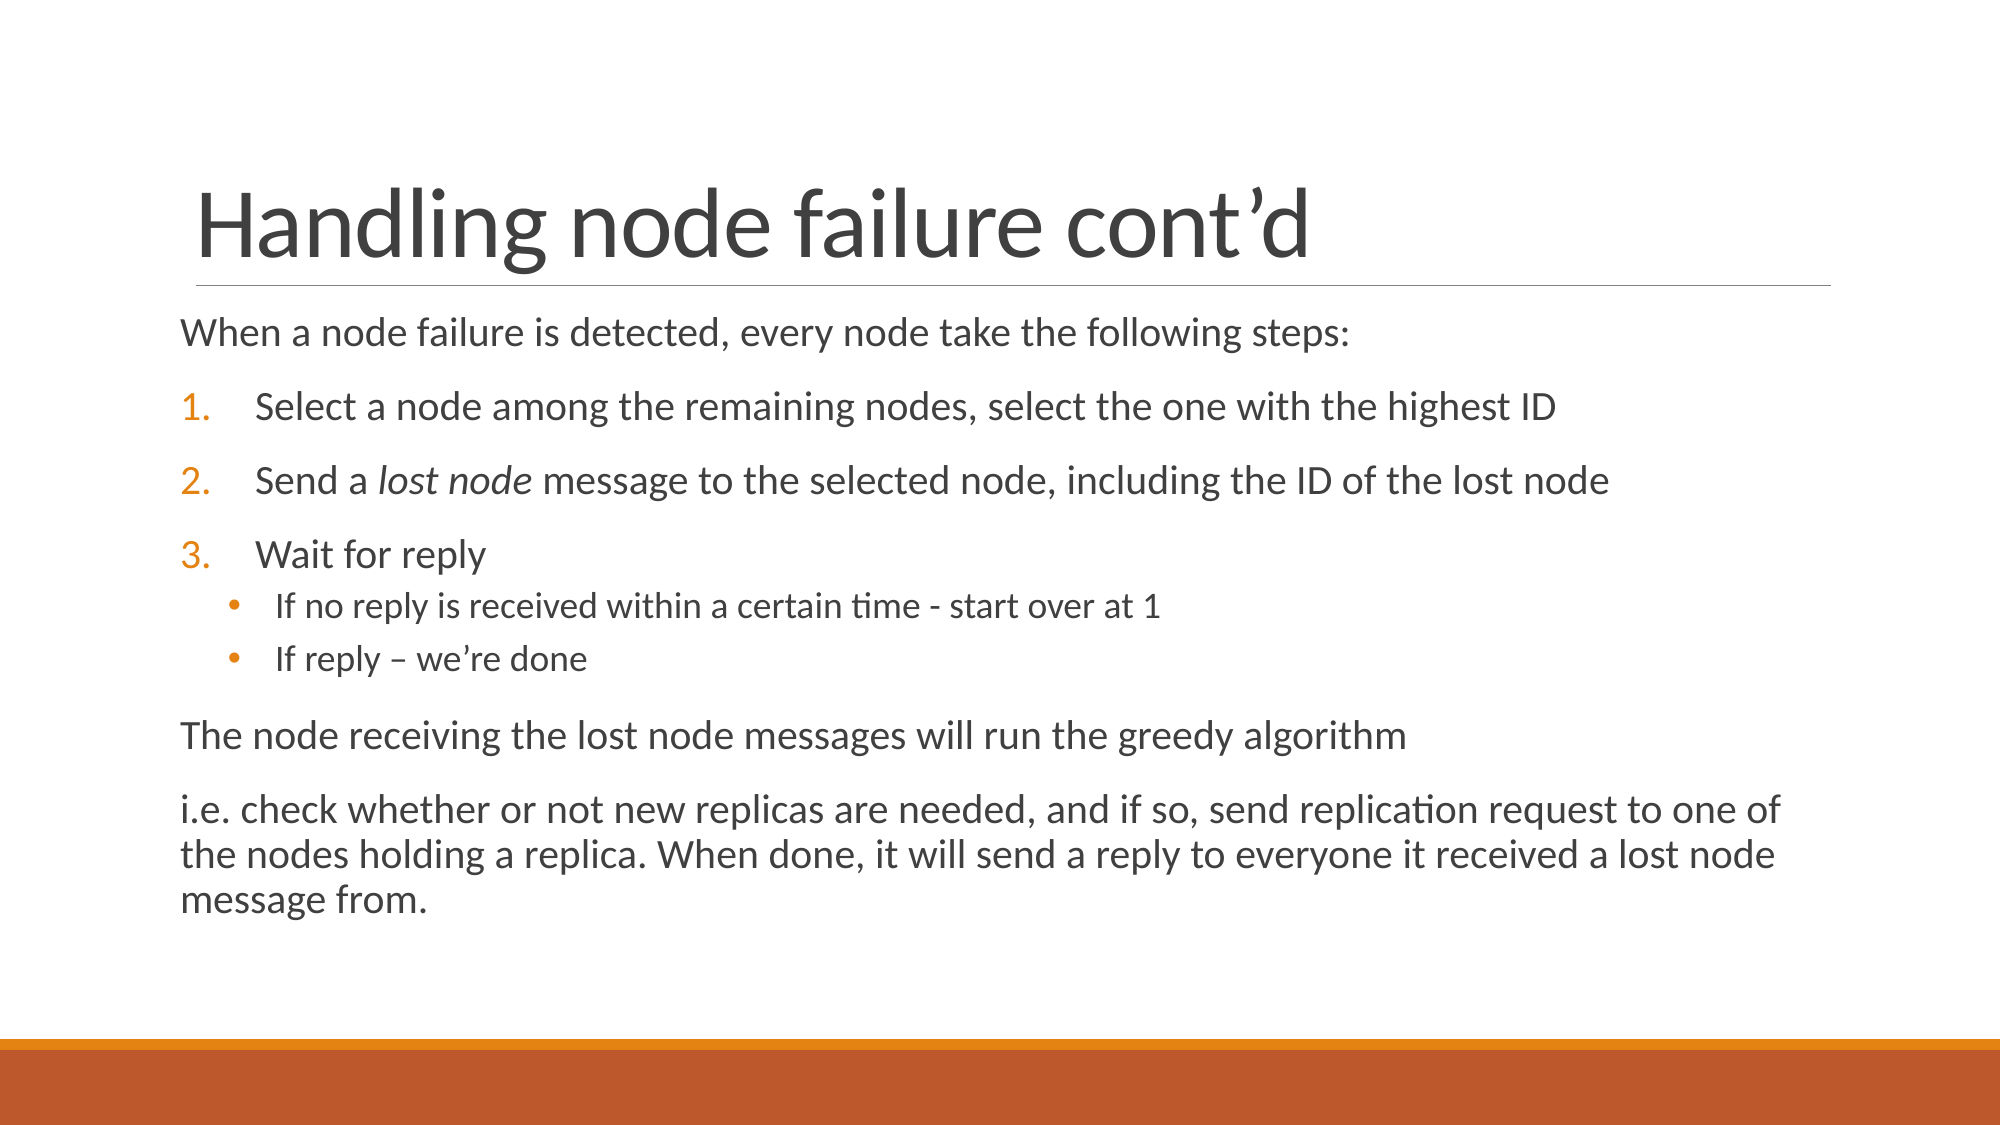

# Handling node failure cont’d
When a node failure is detected, every node take the following steps:
Select a node among the remaining nodes, select the one with the highest ID
Send a lost node message to the selected node, including the ID of the lost node
Wait for reply
If no reply is received within a certain time - start over at 1
If reply – we’re done
The node receiving the lost node messages will run the greedy algorithm
i.e. check whether or not new replicas are needed, and if so, send replication request to one of the nodes holding a replica. When done, it will send a reply to everyone it received a lost node message from.